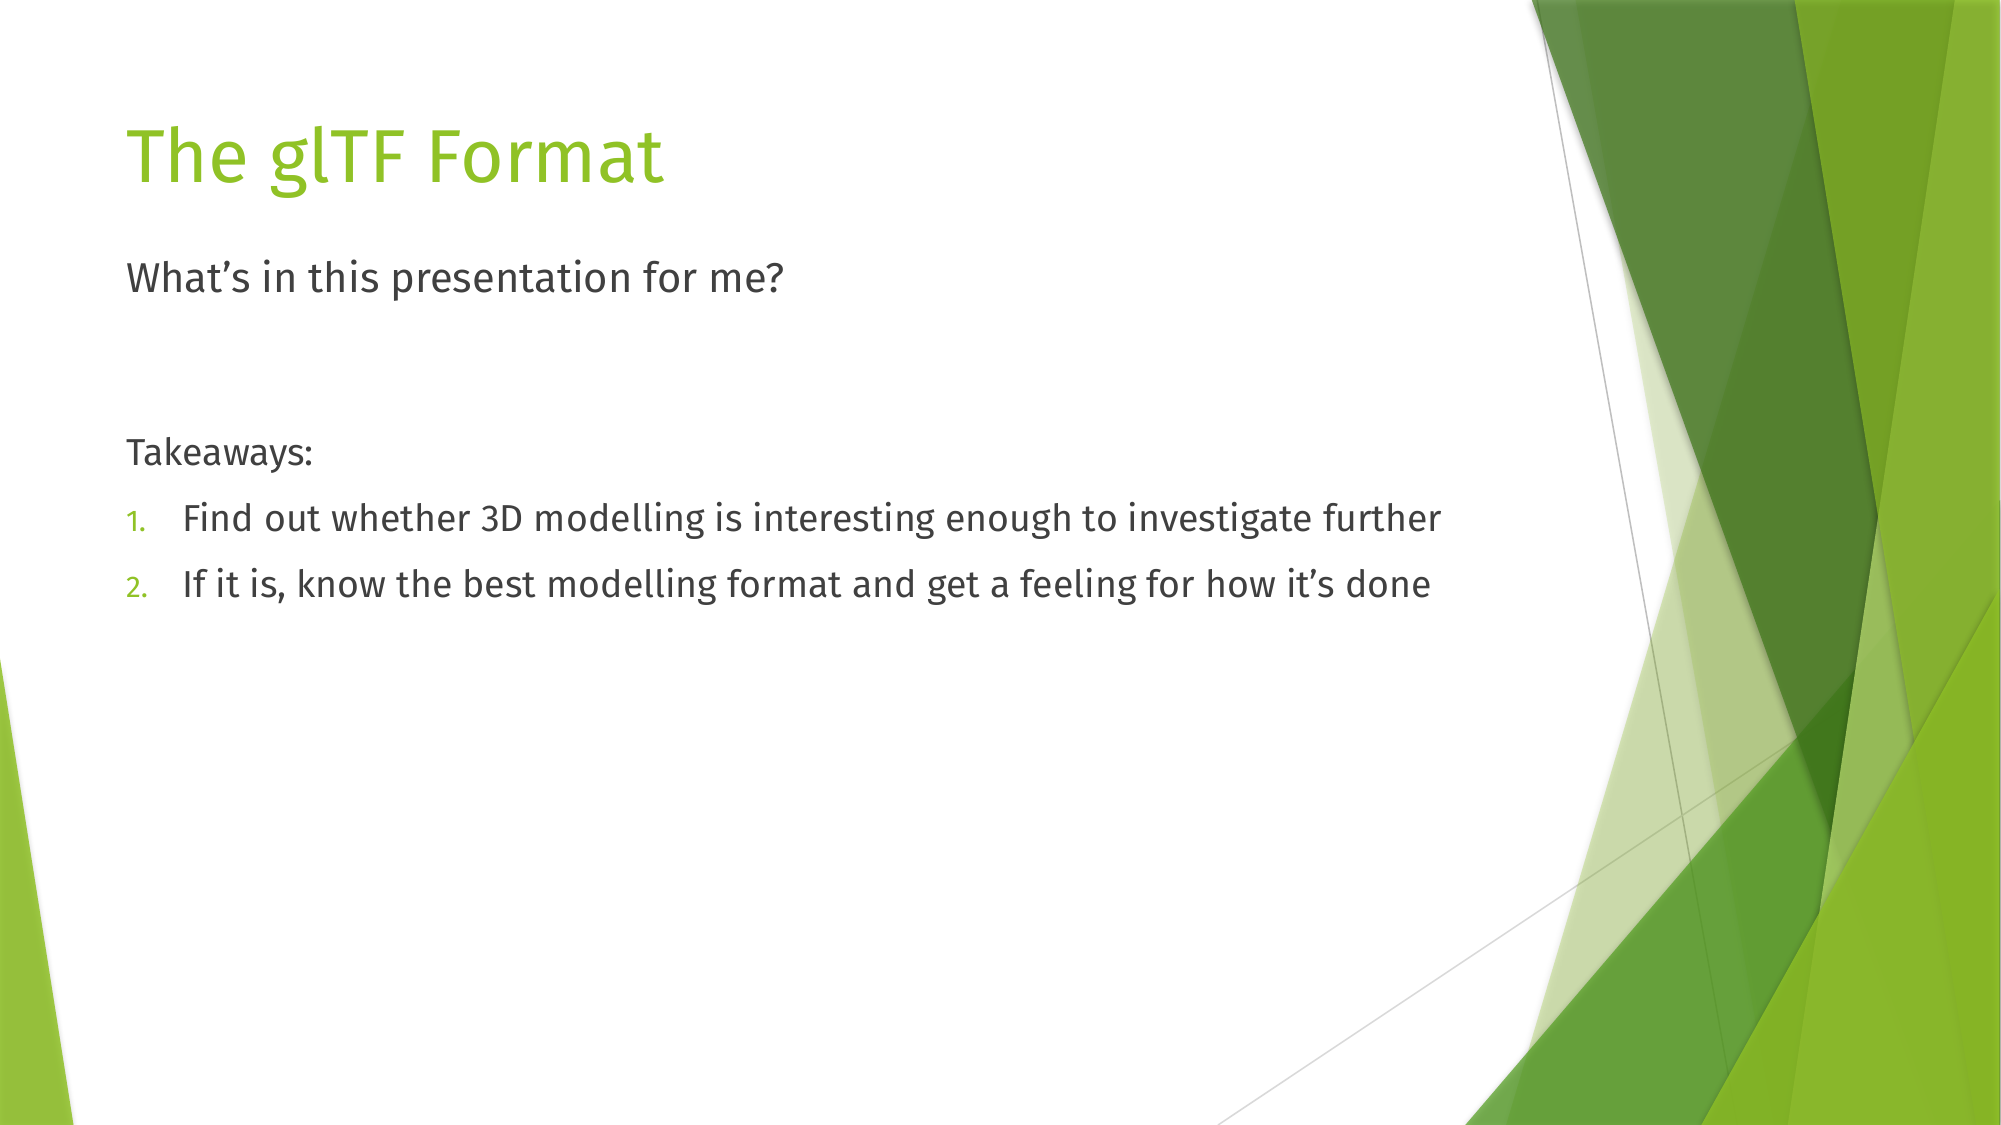

# The glTF Format
What’s in this presentation for me?
Takeaways:
Find out whether 3D modelling is interesting enough to investigate further
If it is, know the best modelling format and get a feeling for how it’s done